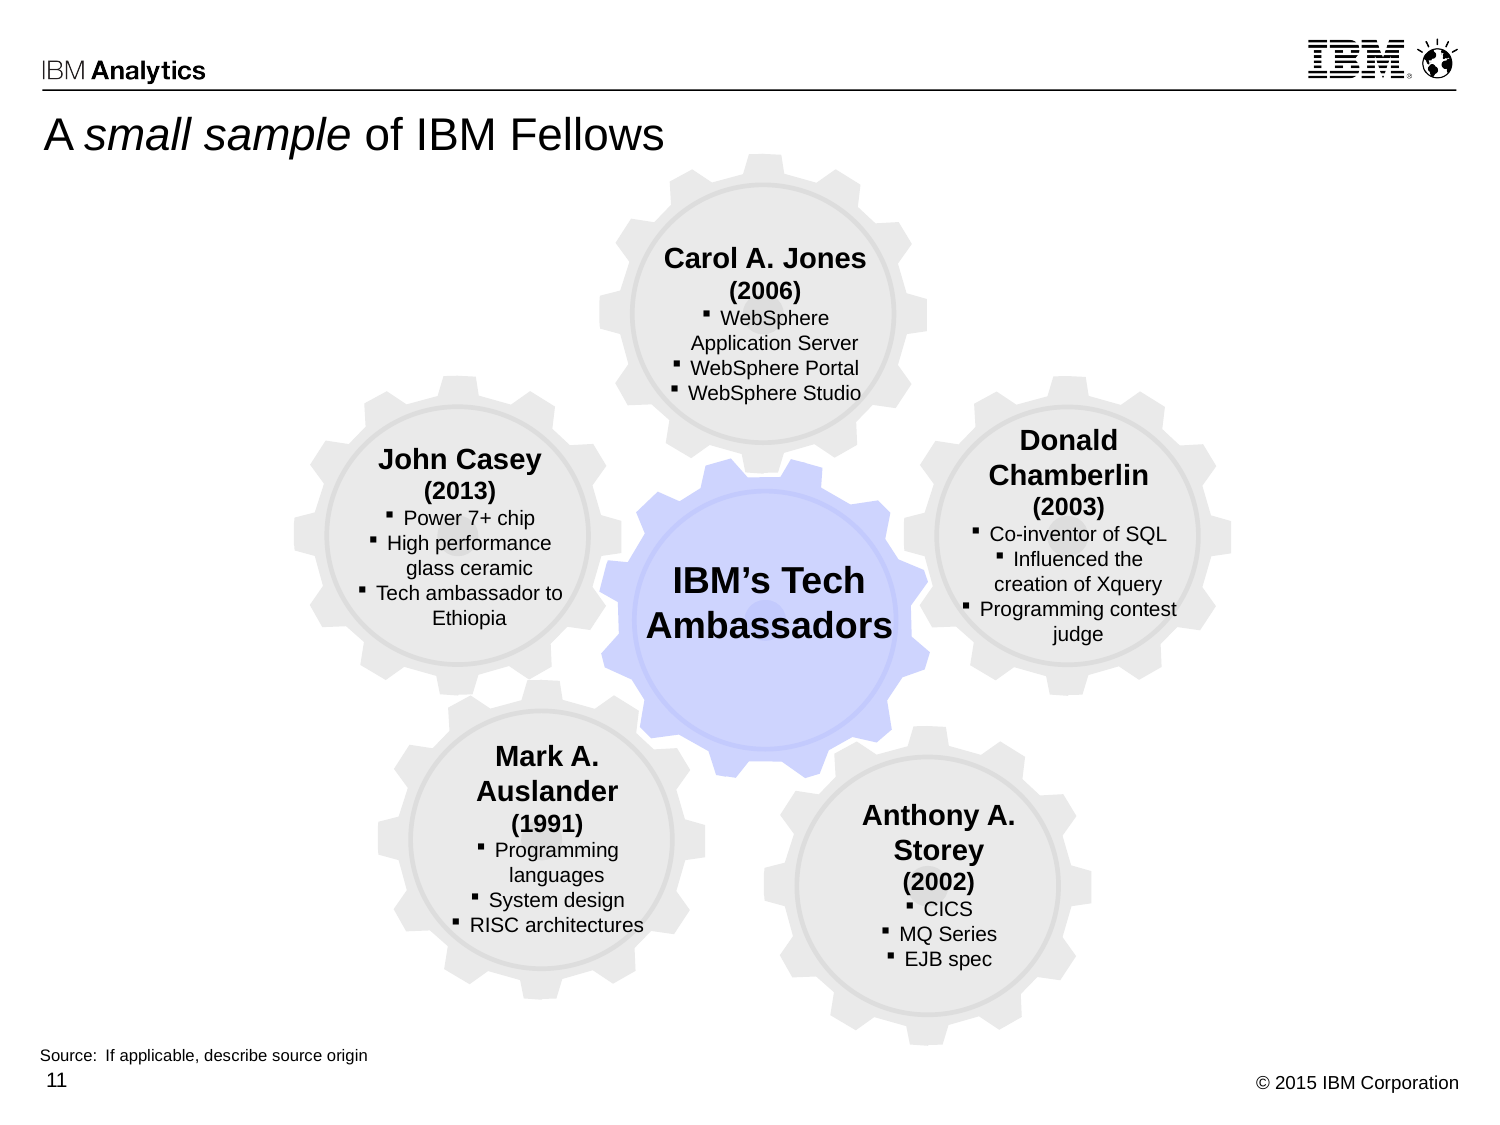

# A small sample of IBM Fellows

Carol A. Jones
(2006)
WebSphere Application Server
WebSphere Portal
WebSphere Studio

Donald Chamberlin
(2003)
Co-inventor of SQL
Influenced the creation of Xquery
Programming contest judge
John Casey
(2013)
Power 7+ chip
High performance glass ceramic
Tech ambassador to Ethiopia

IBM’s Tech
Ambassadors

Mark A. Auslander
(1991)
Programming languages
System design
RISC architectures

Anthony A. Storey
(2002)
CICS
MQ Series
EJB spec

Source:	If applicable, describe source origin